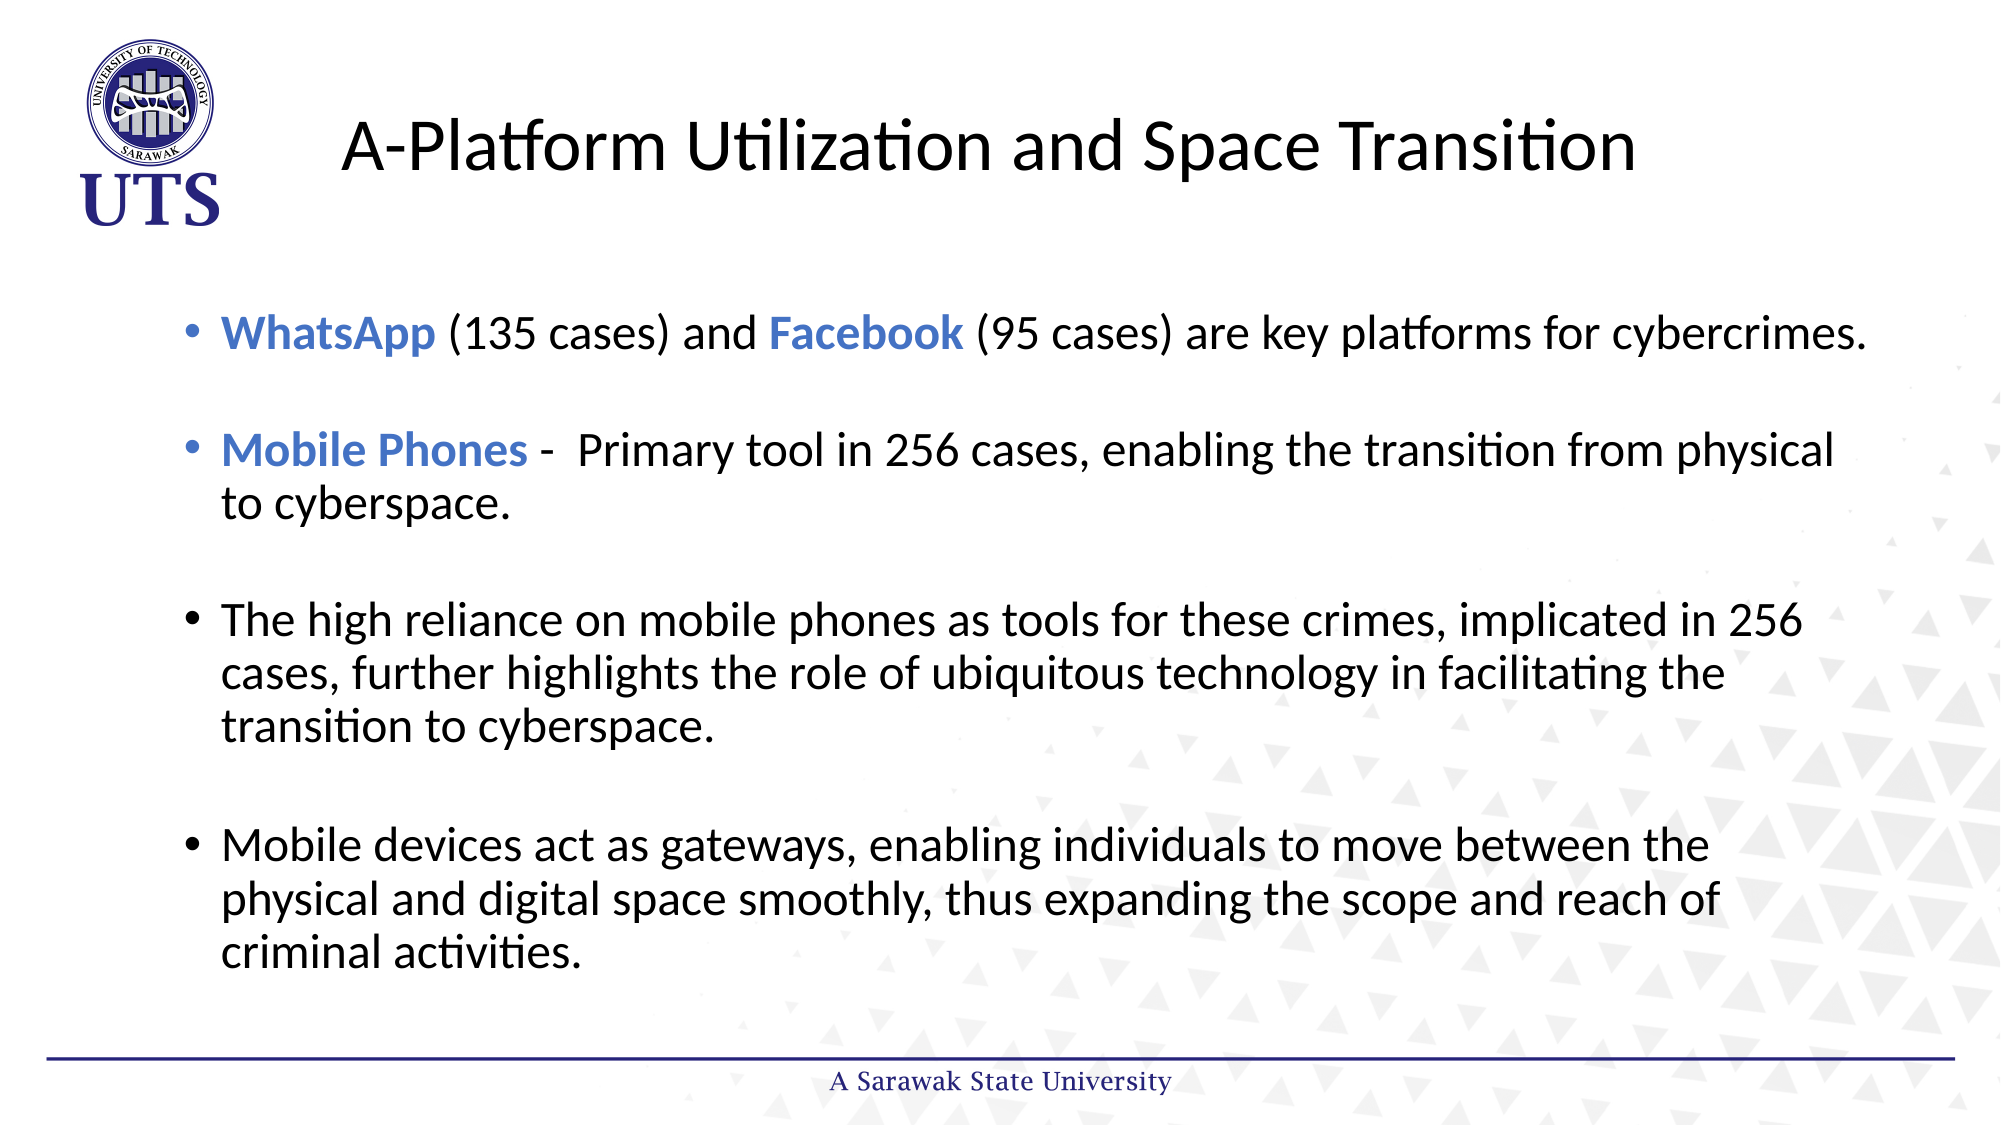

# A-Platform Utilization and Space Transition
WhatsApp (135 cases) and Facebook (95 cases) are key platforms for cybercrimes.

Mobile Phones -  Primary tool in 256 cases, enabling the transition from physical to cyberspace.

The high reliance on mobile phones as tools for these crimes, implicated in 256 cases, further highlights the role of ubiquitous technology in facilitating the transition to cyberspace.

Mobile devices act as gateways, enabling individuals to move between the physical and digital space smoothly, thus expanding the scope and reach of criminal activities.